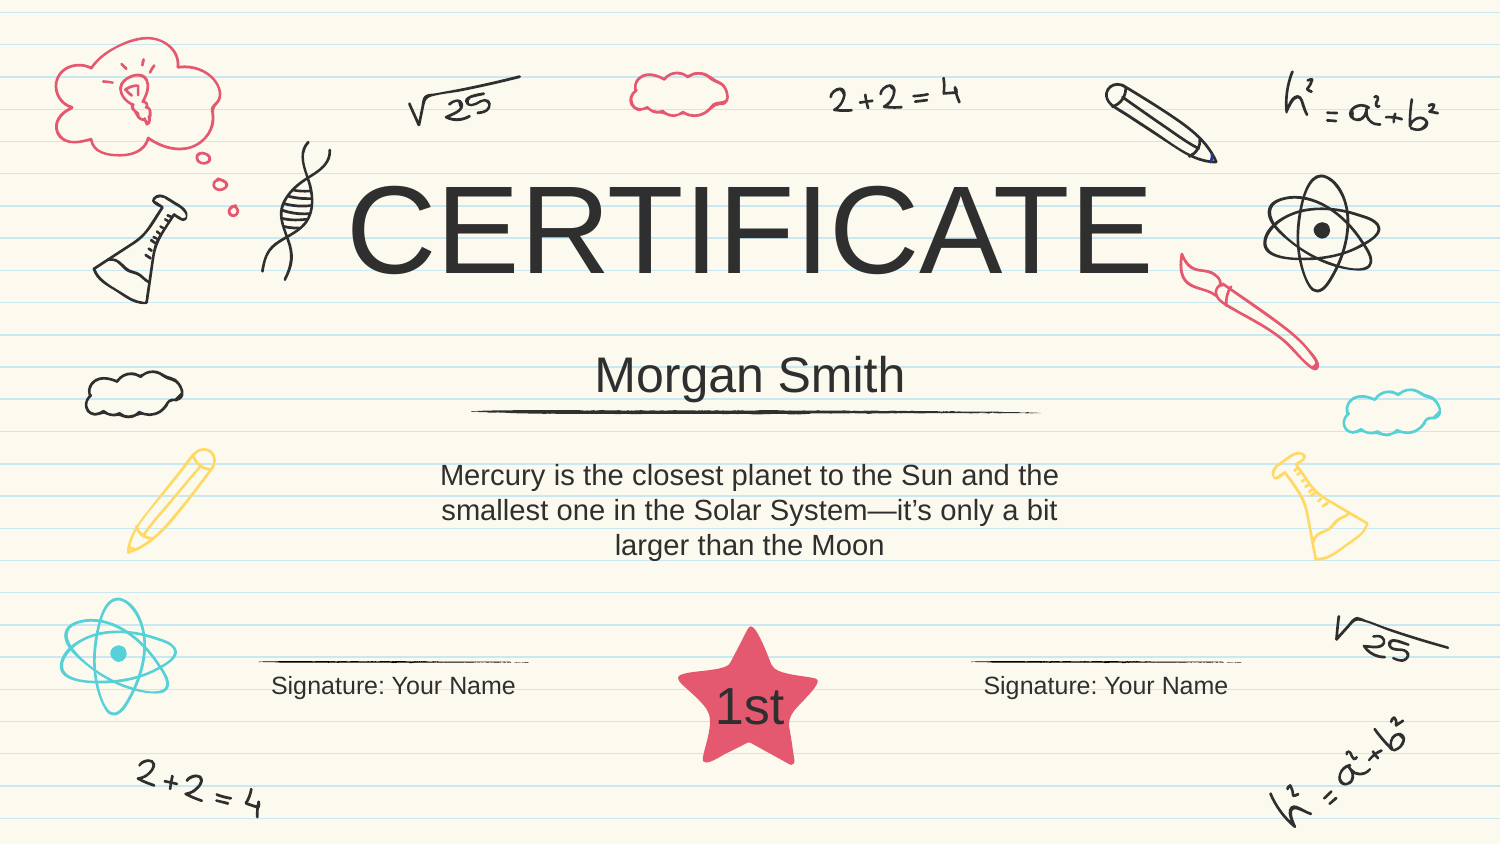

# CERTIFICATE
Morgan Smith

Mercury is the closest planet to the Sun and the smallest one in the Solar System—it’s only a bit larger than the Moon

Signature: Your Name
Signature: Your Name

1st